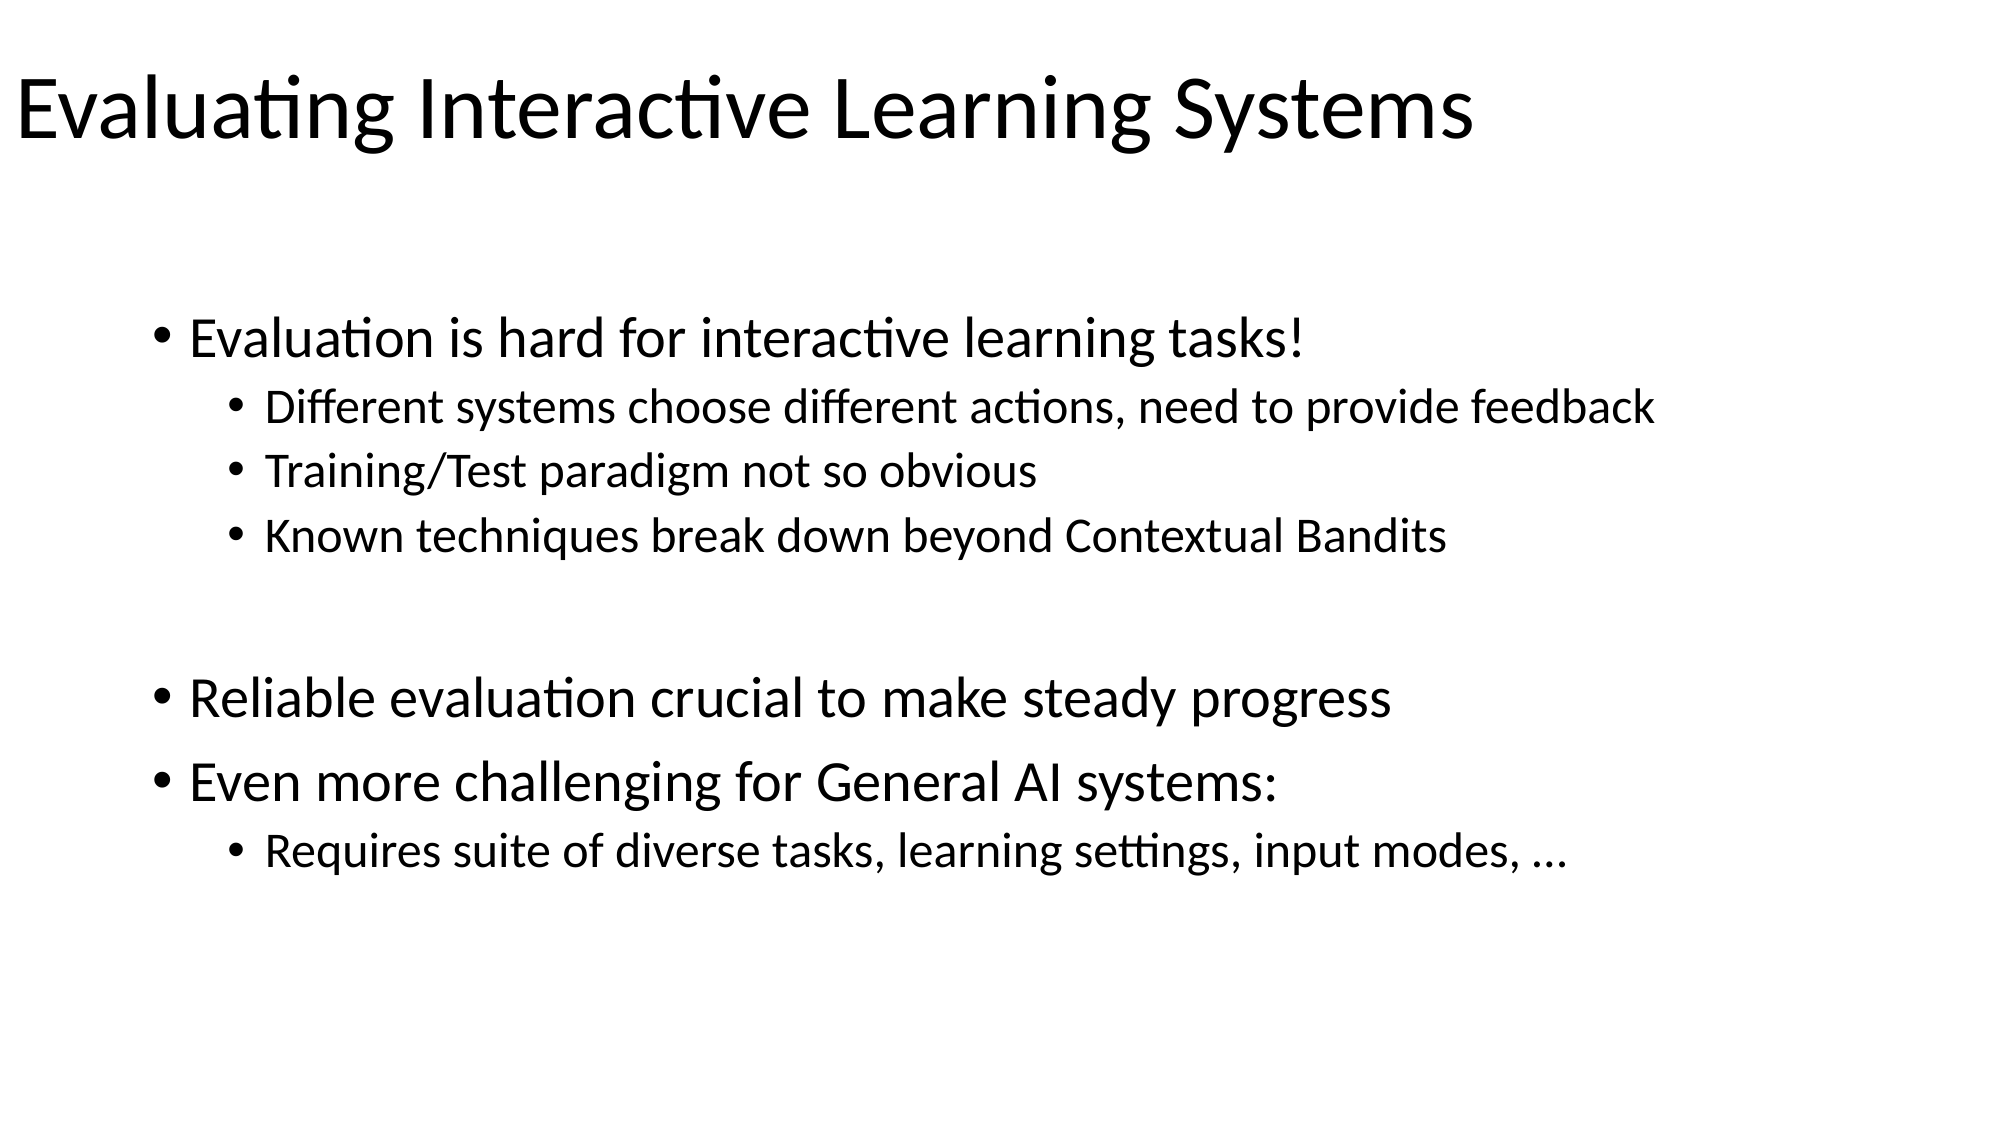

# Evaluating Interactive Learning Systems
Evaluation is hard for interactive learning tasks!
Different systems choose different actions, need to provide feedback
Training/Test paradigm not so obvious
Known techniques break down beyond Contextual Bandits

Reliable evaluation crucial to make steady progress
Even more challenging for General AI systems:
Requires suite of diverse tasks, learning settings, input modes, …